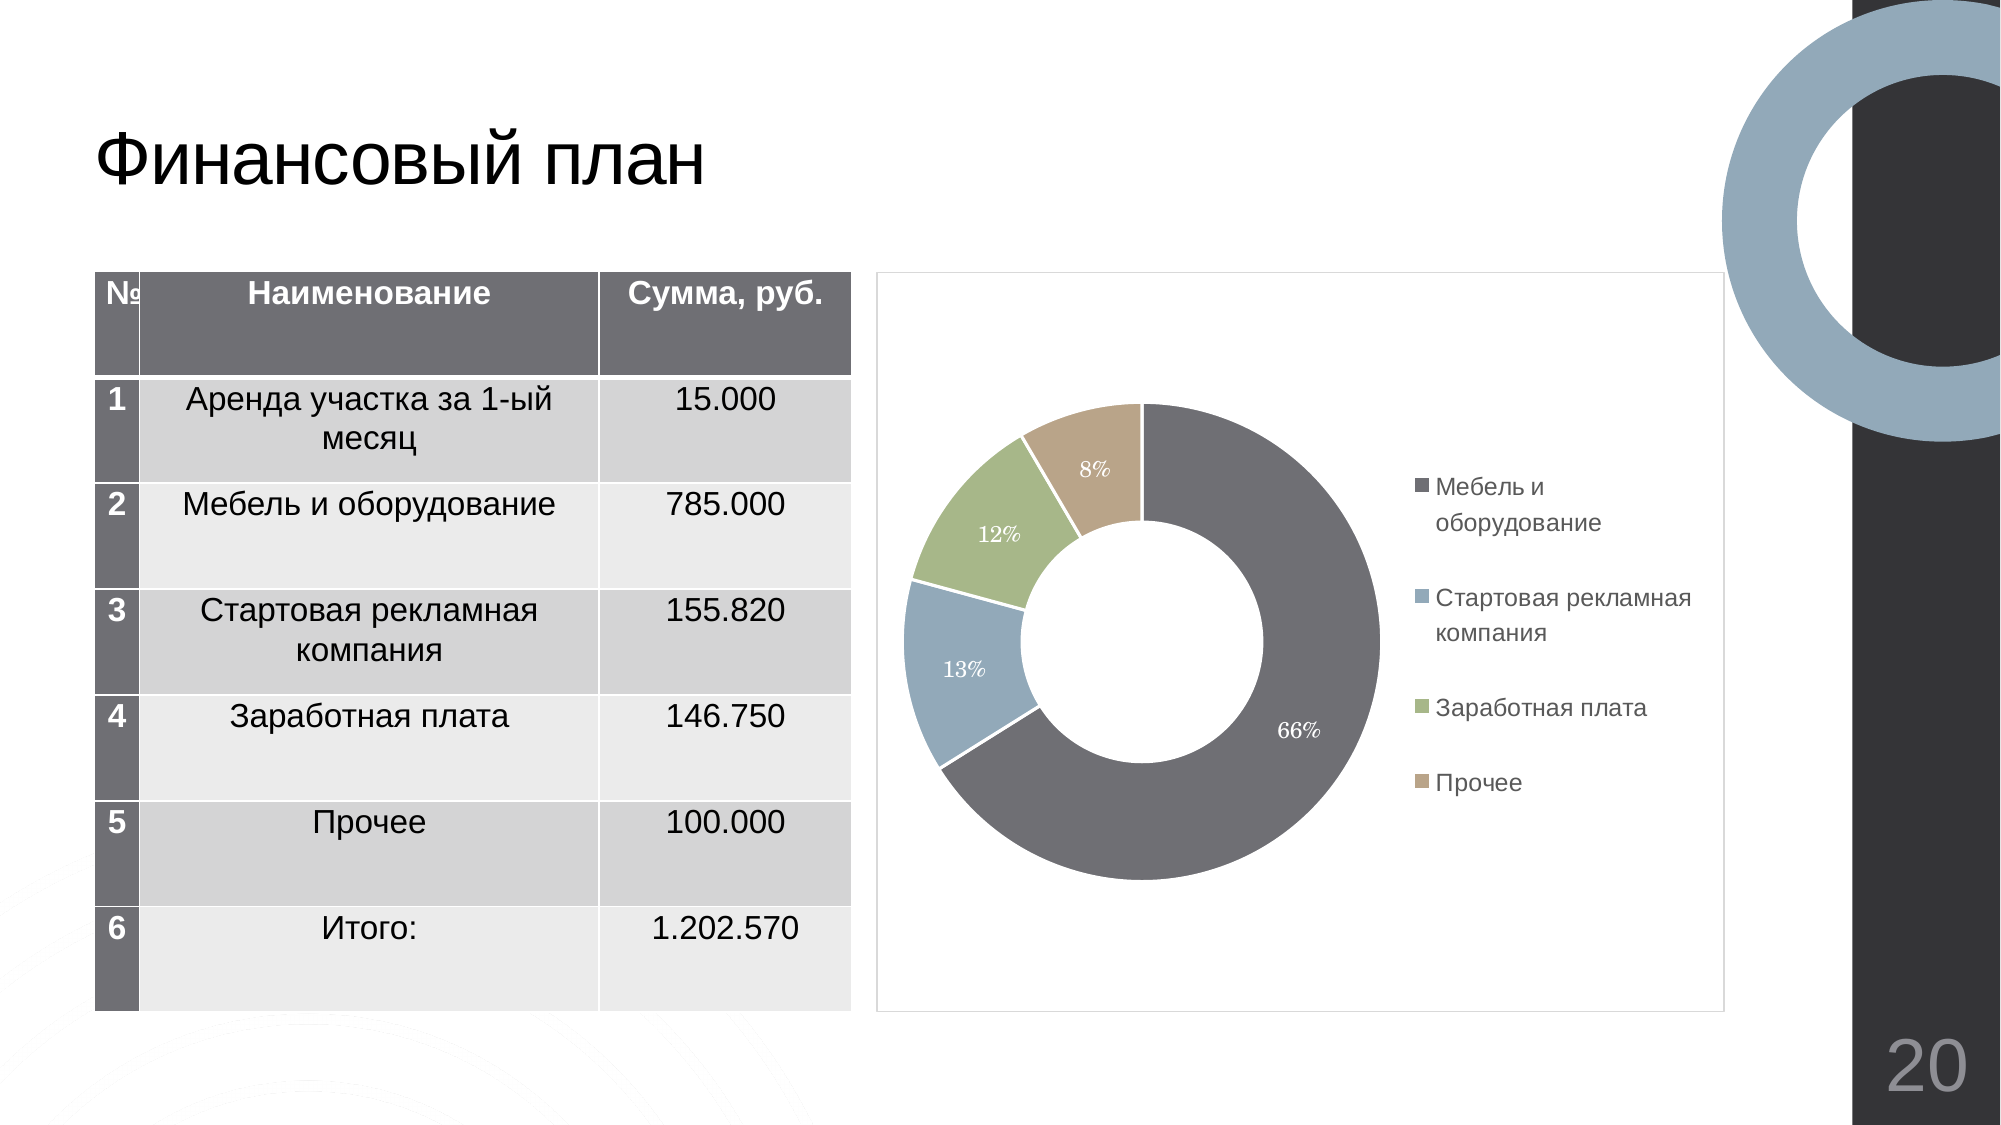

# Финансовый план

### Chart

| Category | Столбец1 |
|---|---|
| Мебель и оборудование | 785000.0 |
| Стартовая рекламная компания | 155820.0 |
| Заработная плата | 146750.0 |
| Прочее | 100000.0 |
| № | Наименование | Сумма, руб. |
| --- | --- | --- |
| 1 | Аренда участка за 1-ый месяц | 15.000 |
| 2 | Мебель и оборудование | 785.000 |
| 3 | Стартовая рекламная компания | 155.820 |
| 4 | Заработная плата | 146.750 |
| 5 | Прочее | 100.000 |
| 6 | Итого: | 1.202.570 |

Узнайте о средствах, необходимых, чтобы побороть страх перед аудиторией
Узнайте, как страх перед аудиторией может помочь при выступлениях
20